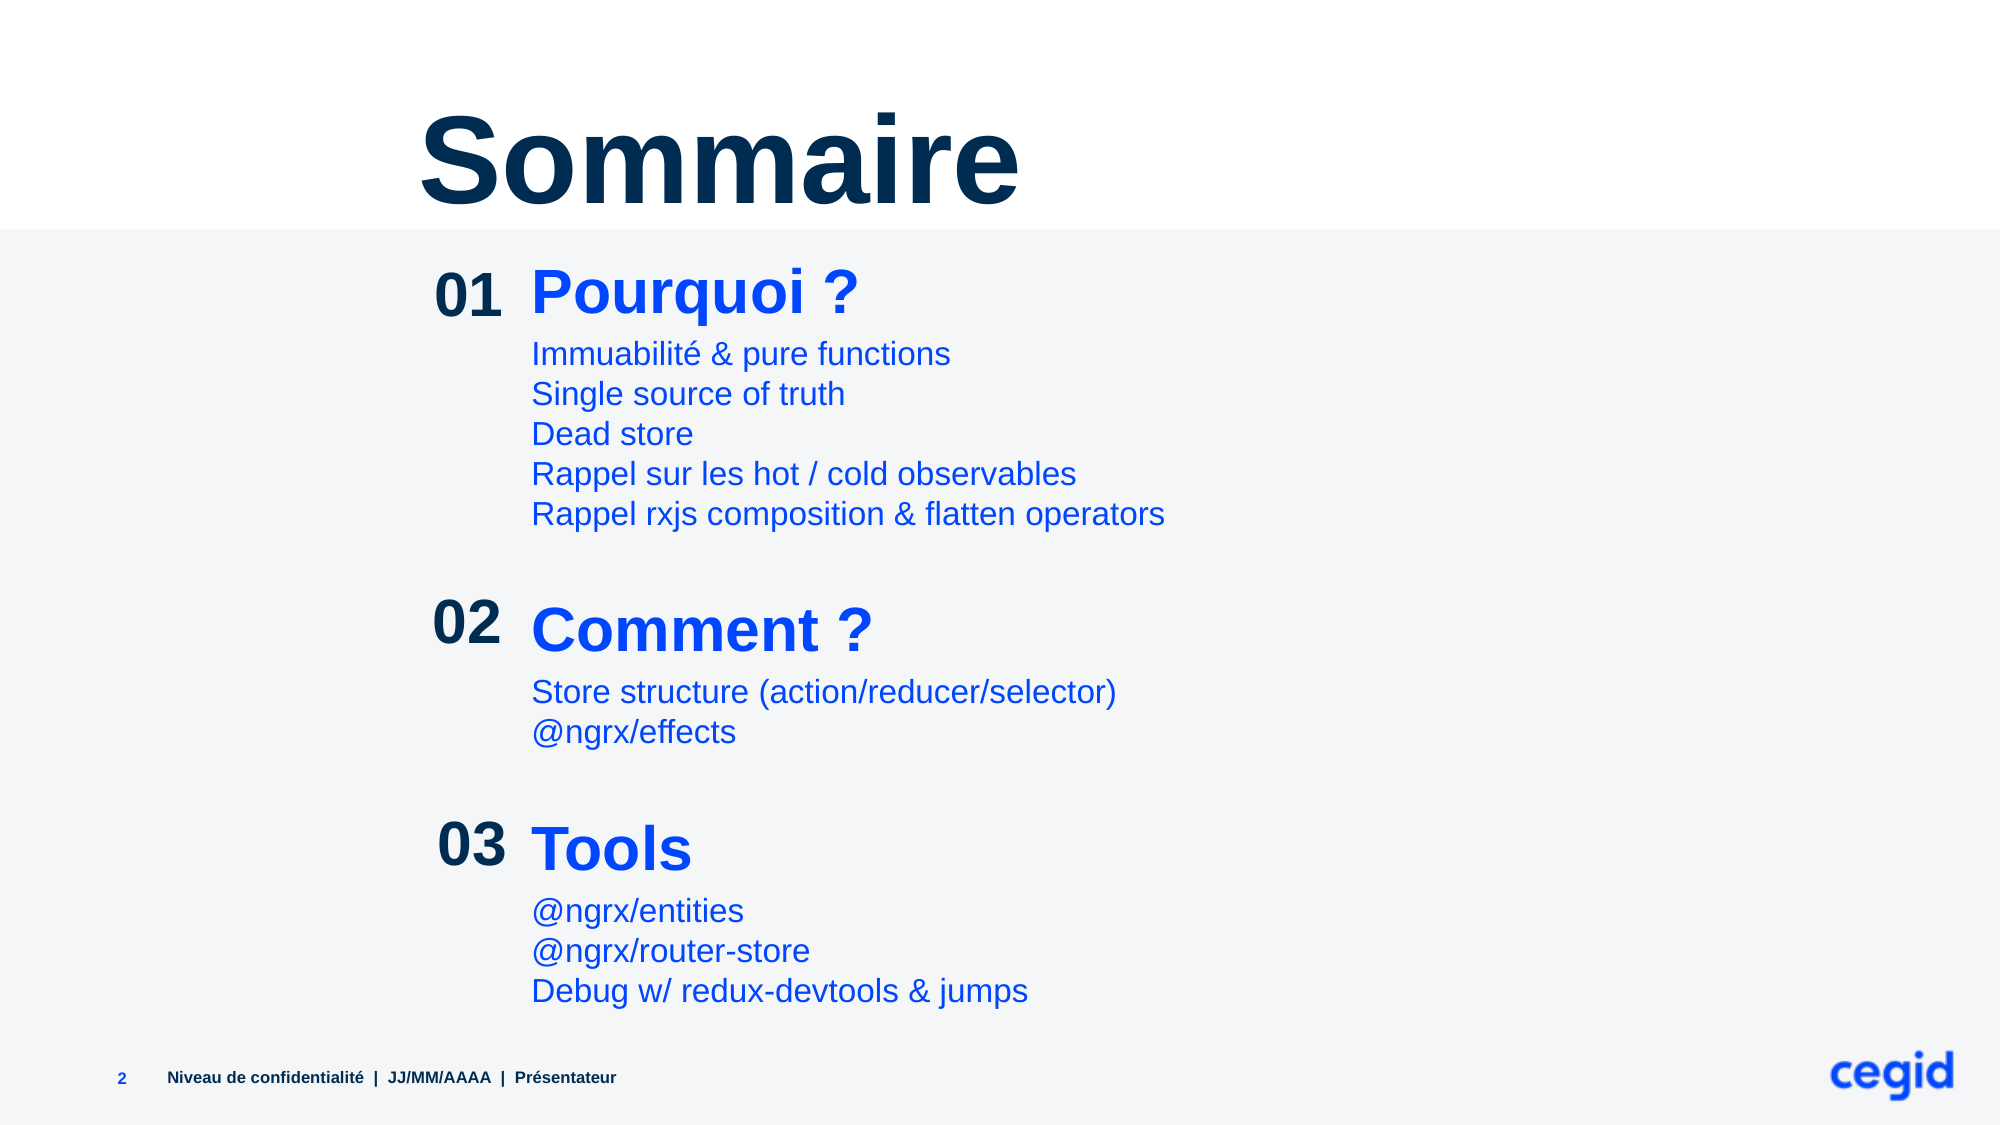

Pourquoi ?
Immuabilité & pure functions
Single source of truth
Dead store
Rappel sur les hot / cold observables
Rappel rxjs composition & flatten operators
Comment ?
Store structure (action/reducer/selector)
@ngrx/effects
Tools
@ngrx/entities
@ngrx/router-store
Debug w/ redux-devtools & jumps
01
02
03
Niveau de confidentialité  |  JJ/MM/AAAA  |  Présentateur
2